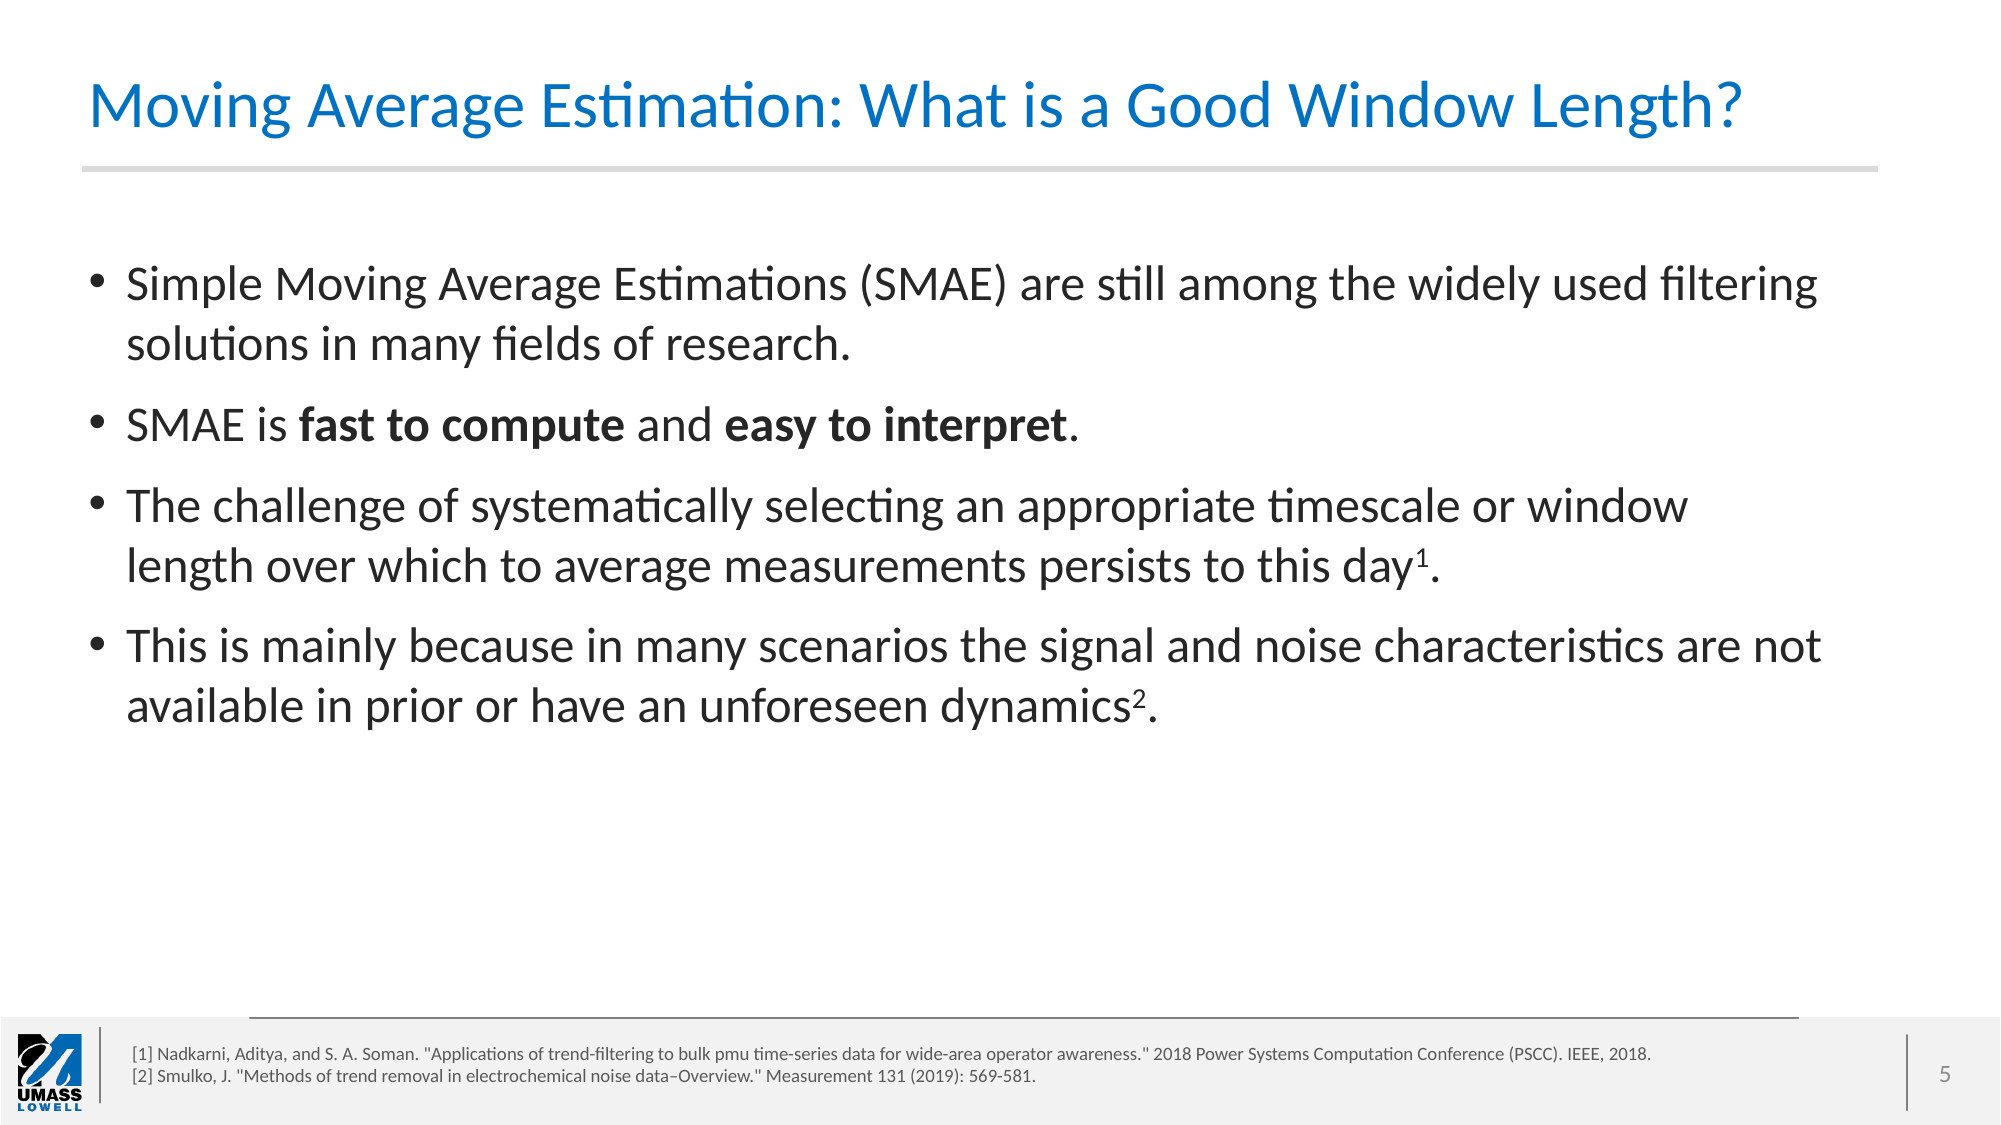

# Moving Average Estimation: What is a Good Window Length?
Simple Moving Average Estimations (SMAE) are still among the widely used filtering solutions in many fields of research.
SMAE is fast to compute and easy to interpret.
The challenge of systematically selecting an appropriate timescale or window length over which to average measurements persists to this day1.
This is mainly because in many scenarios the signal and noise characteristics are not available in prior or have an unforeseen dynamics2.
Some Applications of Simple Moving Average Filters:
Trend Visualization
(shynkevich, 2014)
Econometrics
(Ellis, 2005)
Communication systems
(luo, 2012)
[1] Nadkarni, Aditya, and S. A. Soman. "Applications of trend-filtering to bulk pmu time-series data for wide-area operator awareness." 2018 Power Systems Computation Conference (PSCC). IEEE, 2018.
[2] Smulko, J. "Methods of trend removal in electrochemical noise data–Overview." Measurement 131 (2019): 569-581.
5